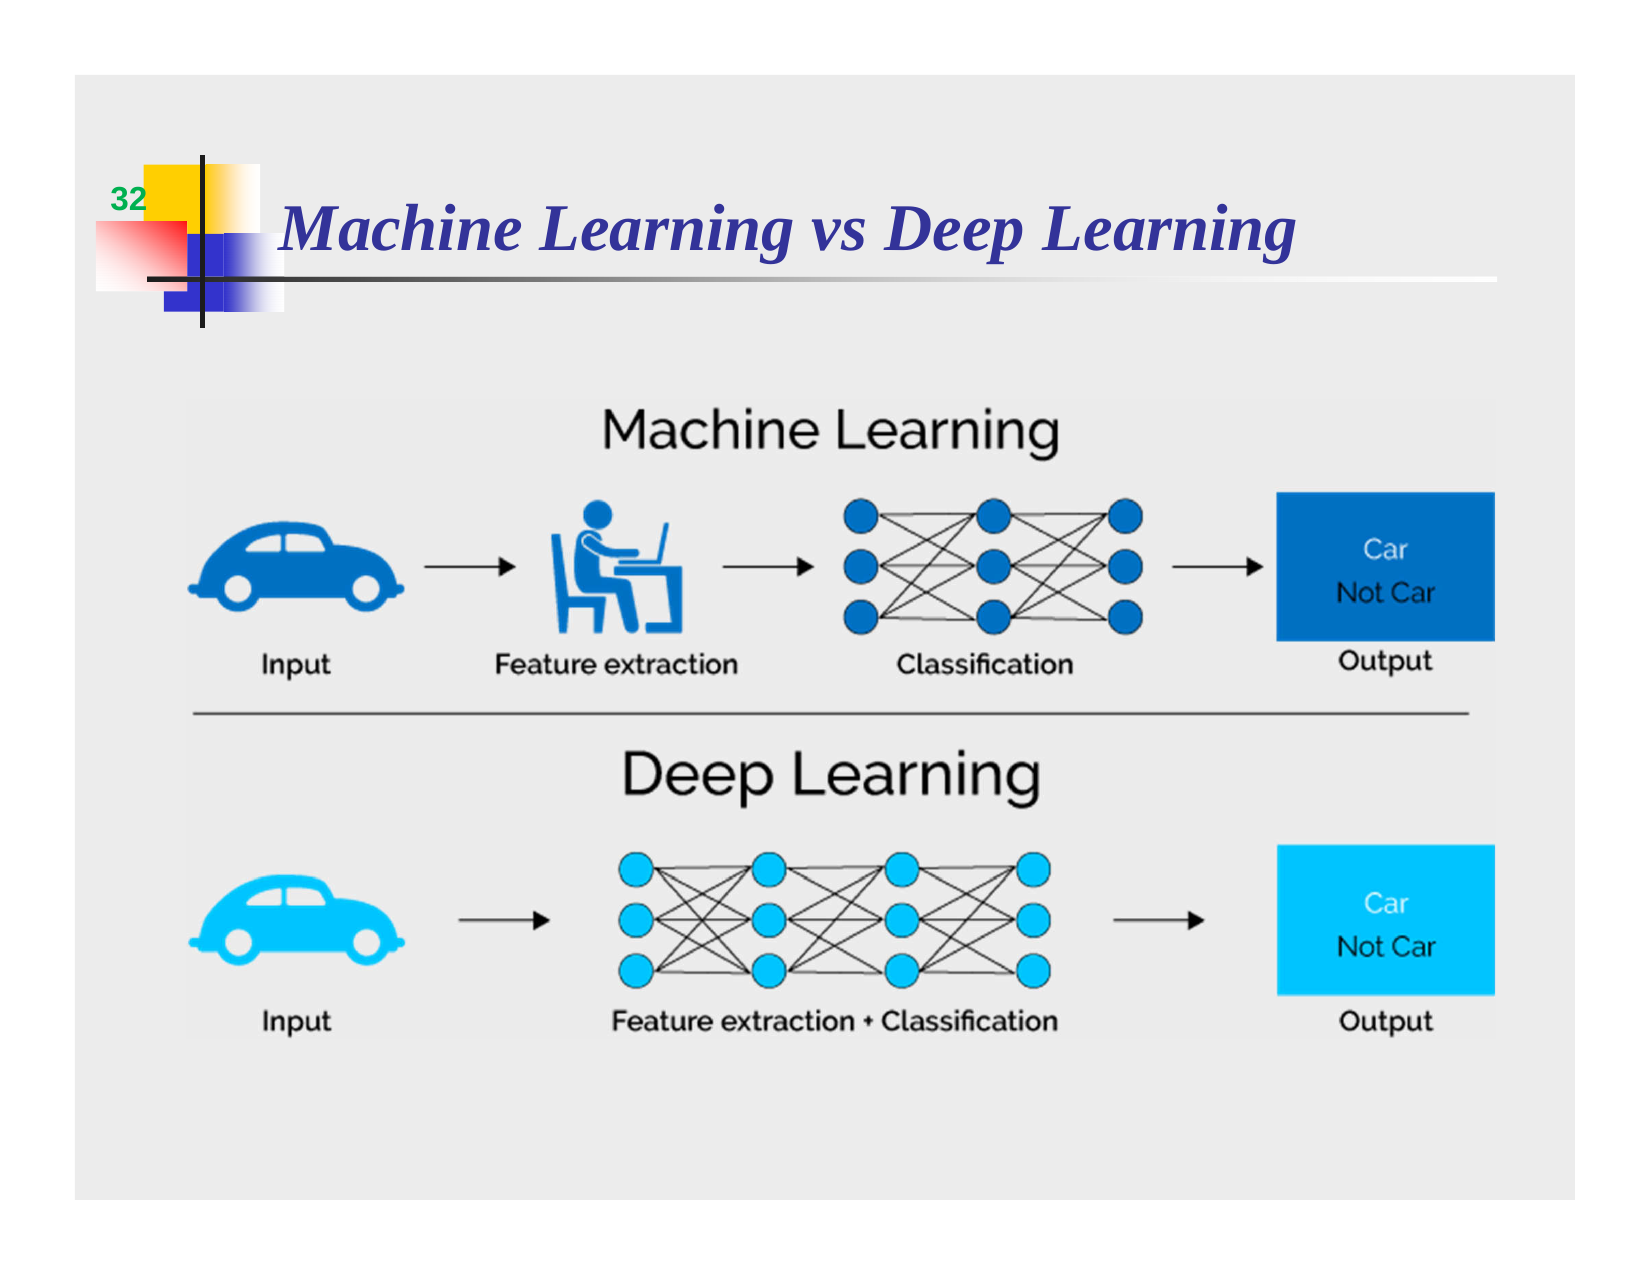

32
# Machine Learning vs Deep Learning